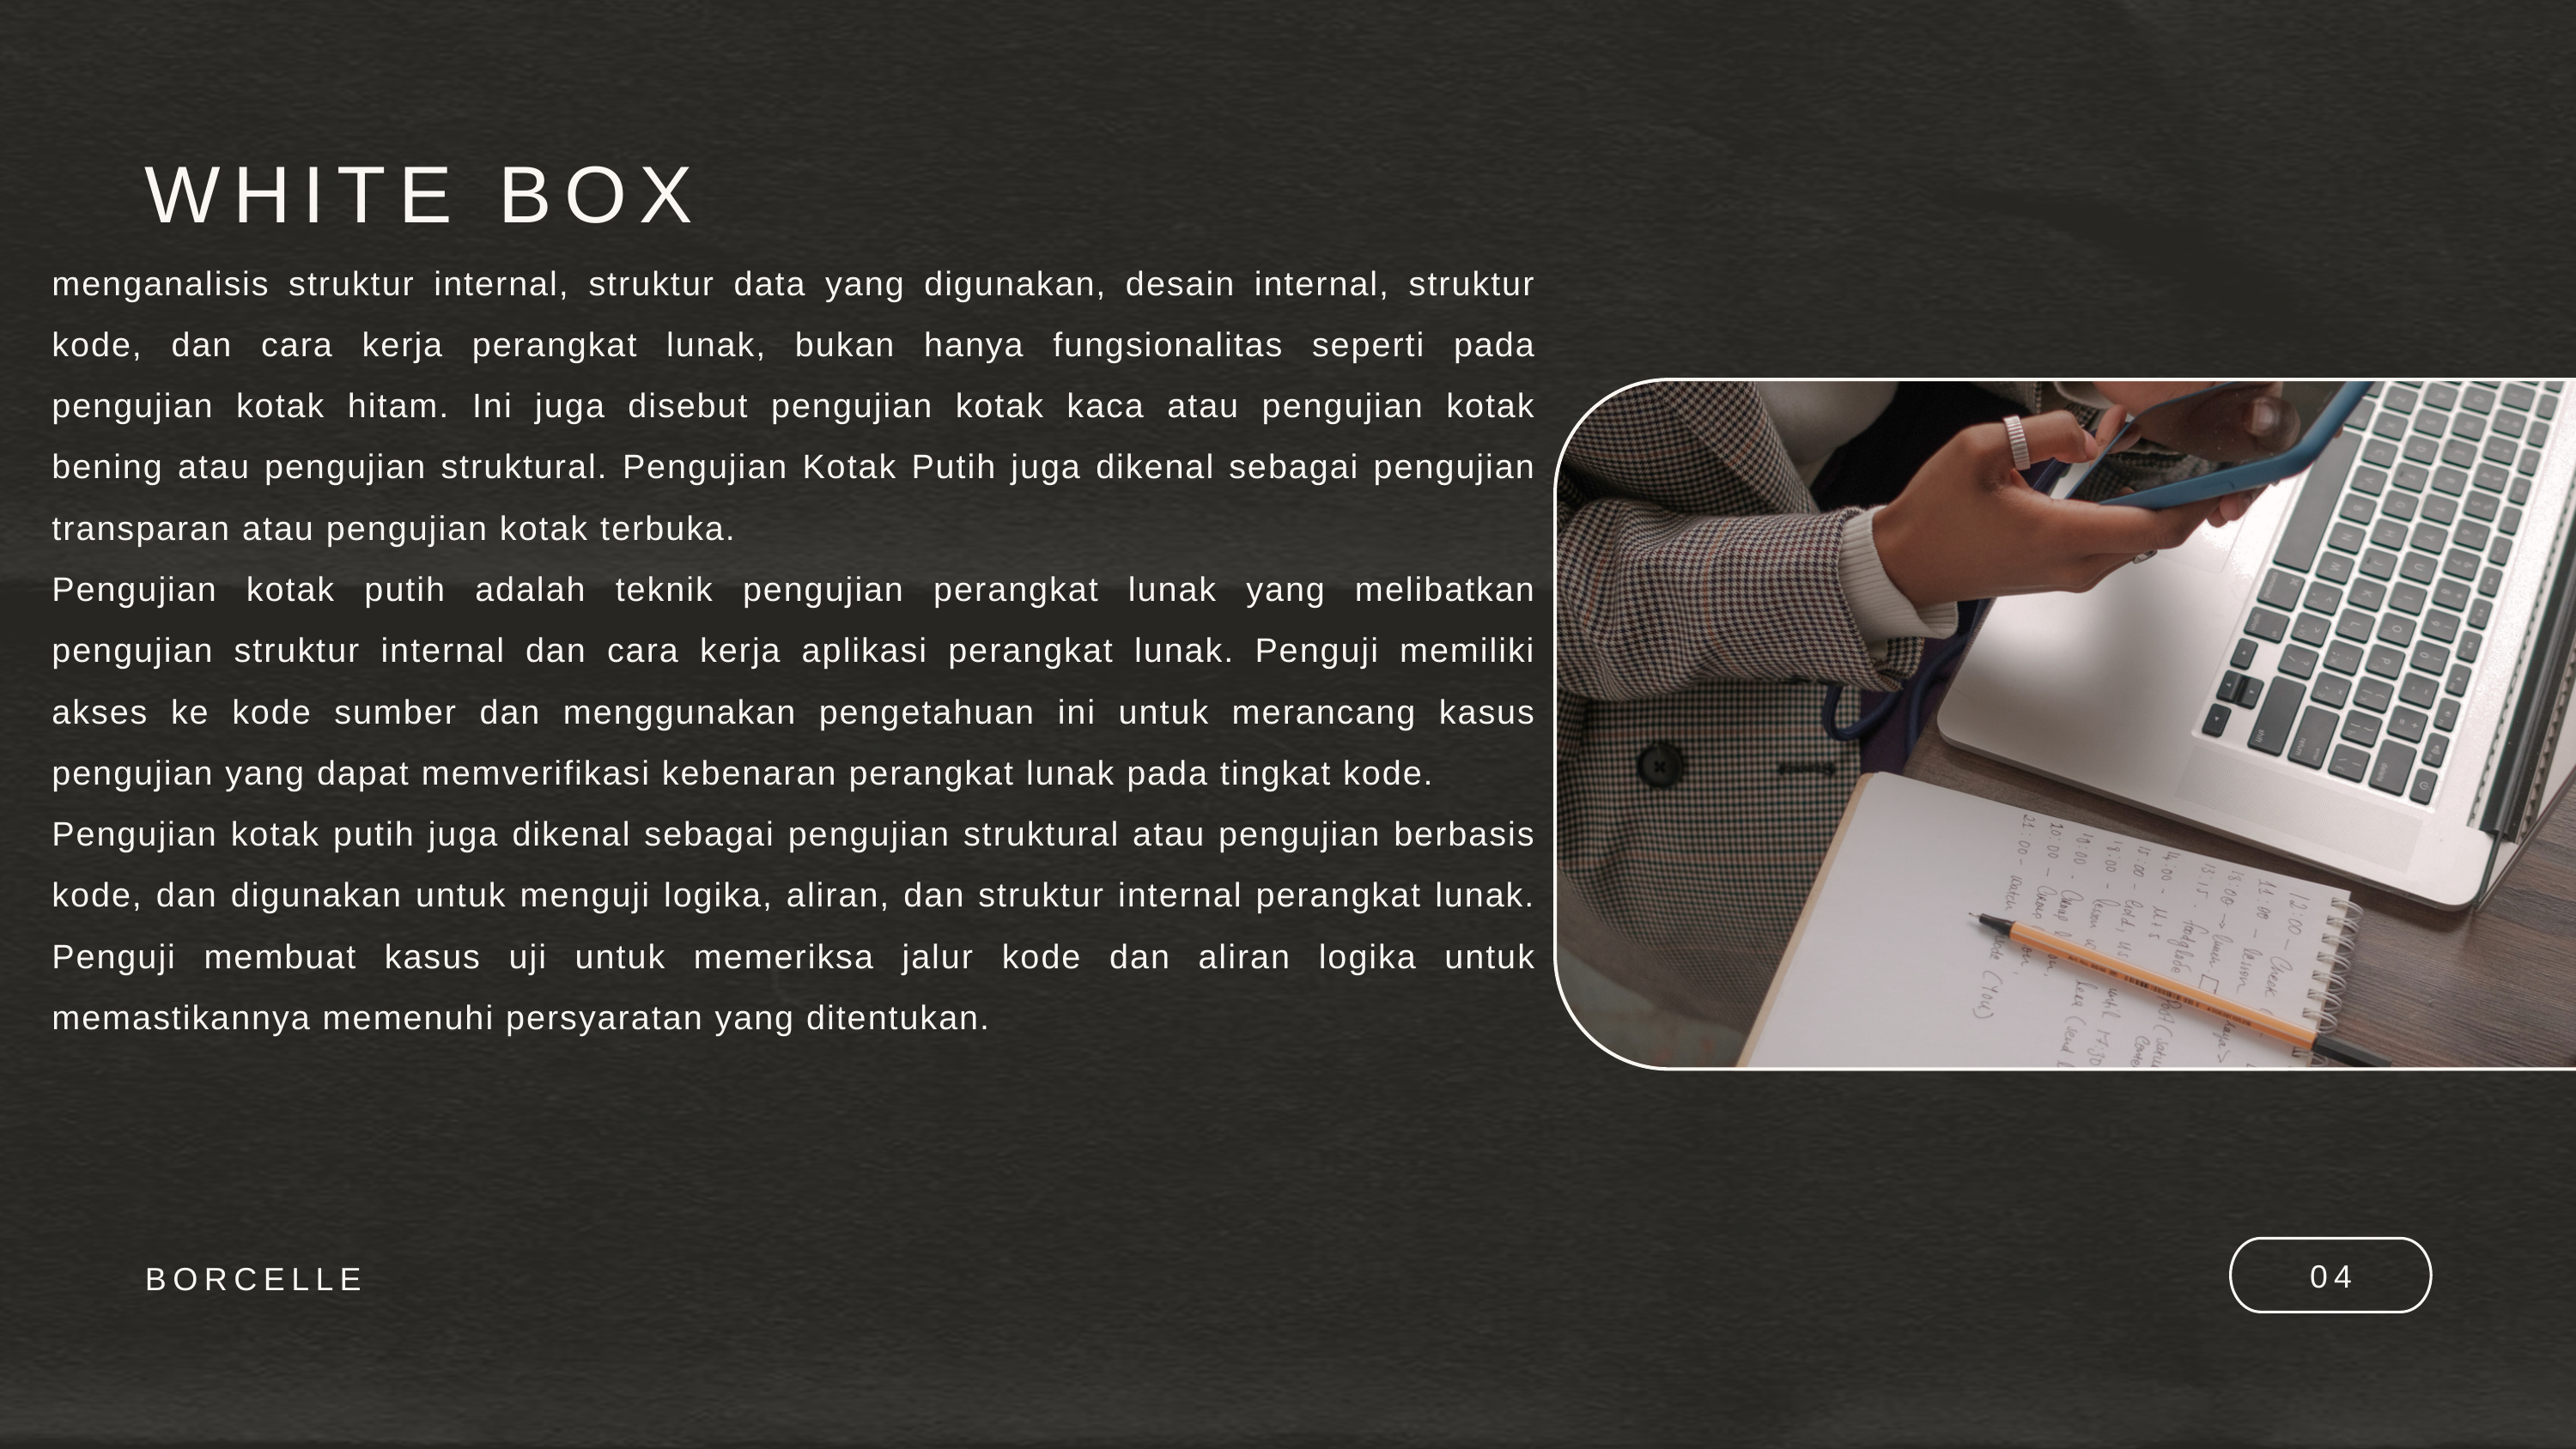

WHITE BOX
menganalisis struktur internal, struktur data yang digunakan, desain internal, struktur kode, dan cara kerja perangkat lunak, bukan hanya fungsionalitas seperti pada pengujian kotak hitam. Ini juga disebut pengujian kotak kaca atau pengujian kotak bening atau pengujian struktural. Pengujian Kotak Putih juga dikenal sebagai pengujian transparan atau pengujian kotak terbuka.
Pengujian kotak putih adalah teknik pengujian perangkat lunak yang melibatkan pengujian struktur internal dan cara kerja aplikasi perangkat lunak. Penguji memiliki akses ke kode sumber dan menggunakan pengetahuan ini untuk merancang kasus pengujian yang dapat memverifikasi kebenaran perangkat lunak pada tingkat kode.
Pengujian kotak putih juga dikenal sebagai pengujian struktural atau pengujian berbasis kode, dan digunakan untuk menguji logika, aliran, dan struktur internal perangkat lunak. Penguji membuat kasus uji untuk memeriksa jalur kode dan aliran logika untuk memastikannya memenuhi persyaratan yang ditentukan.

04
BORCELLE